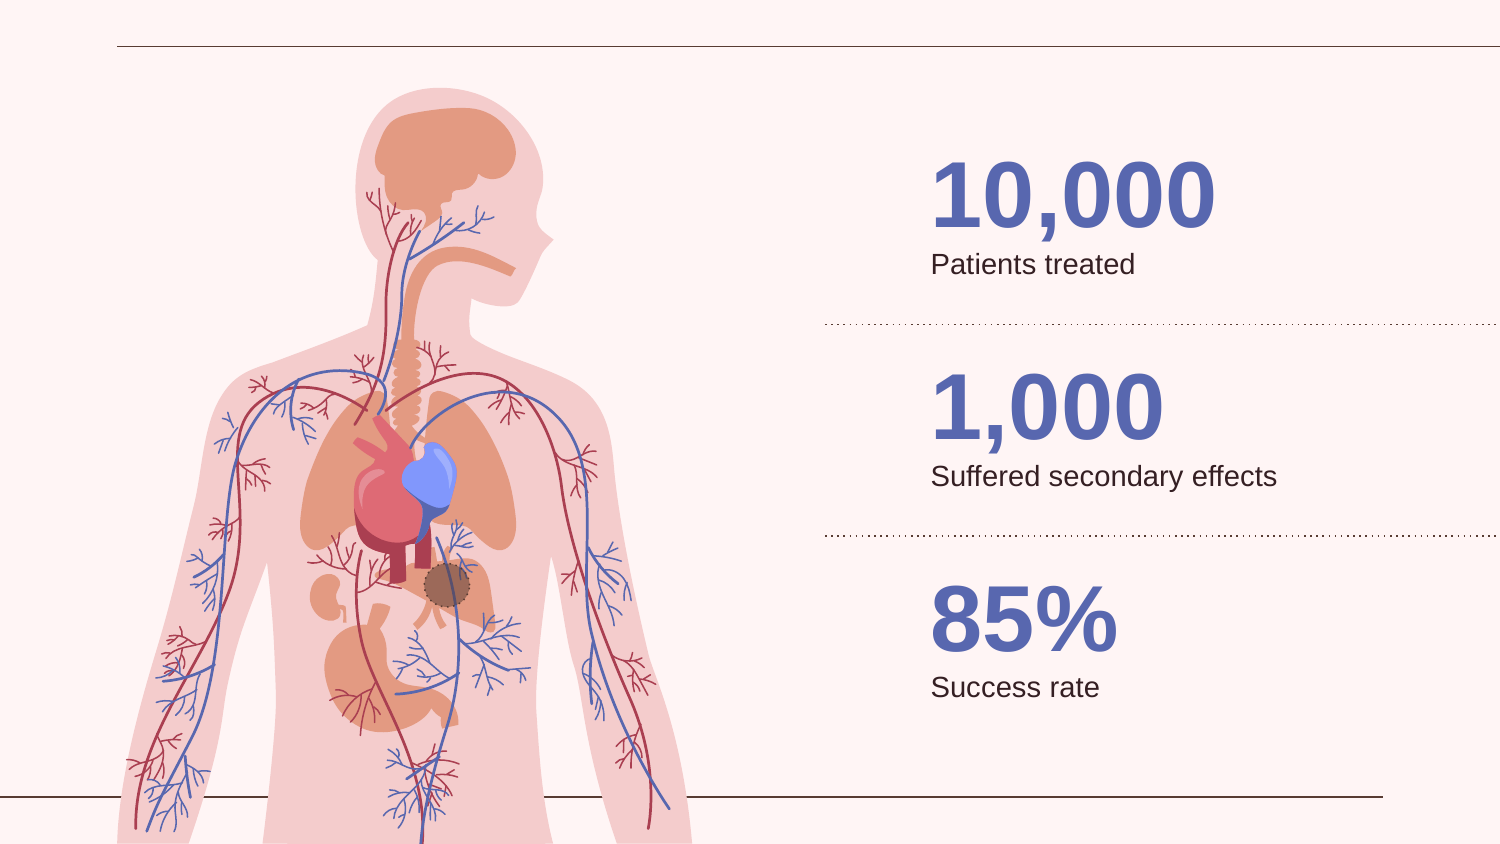

10,000
Patients treated
1,000
Suffered secondary effects
# 85%
Success rate